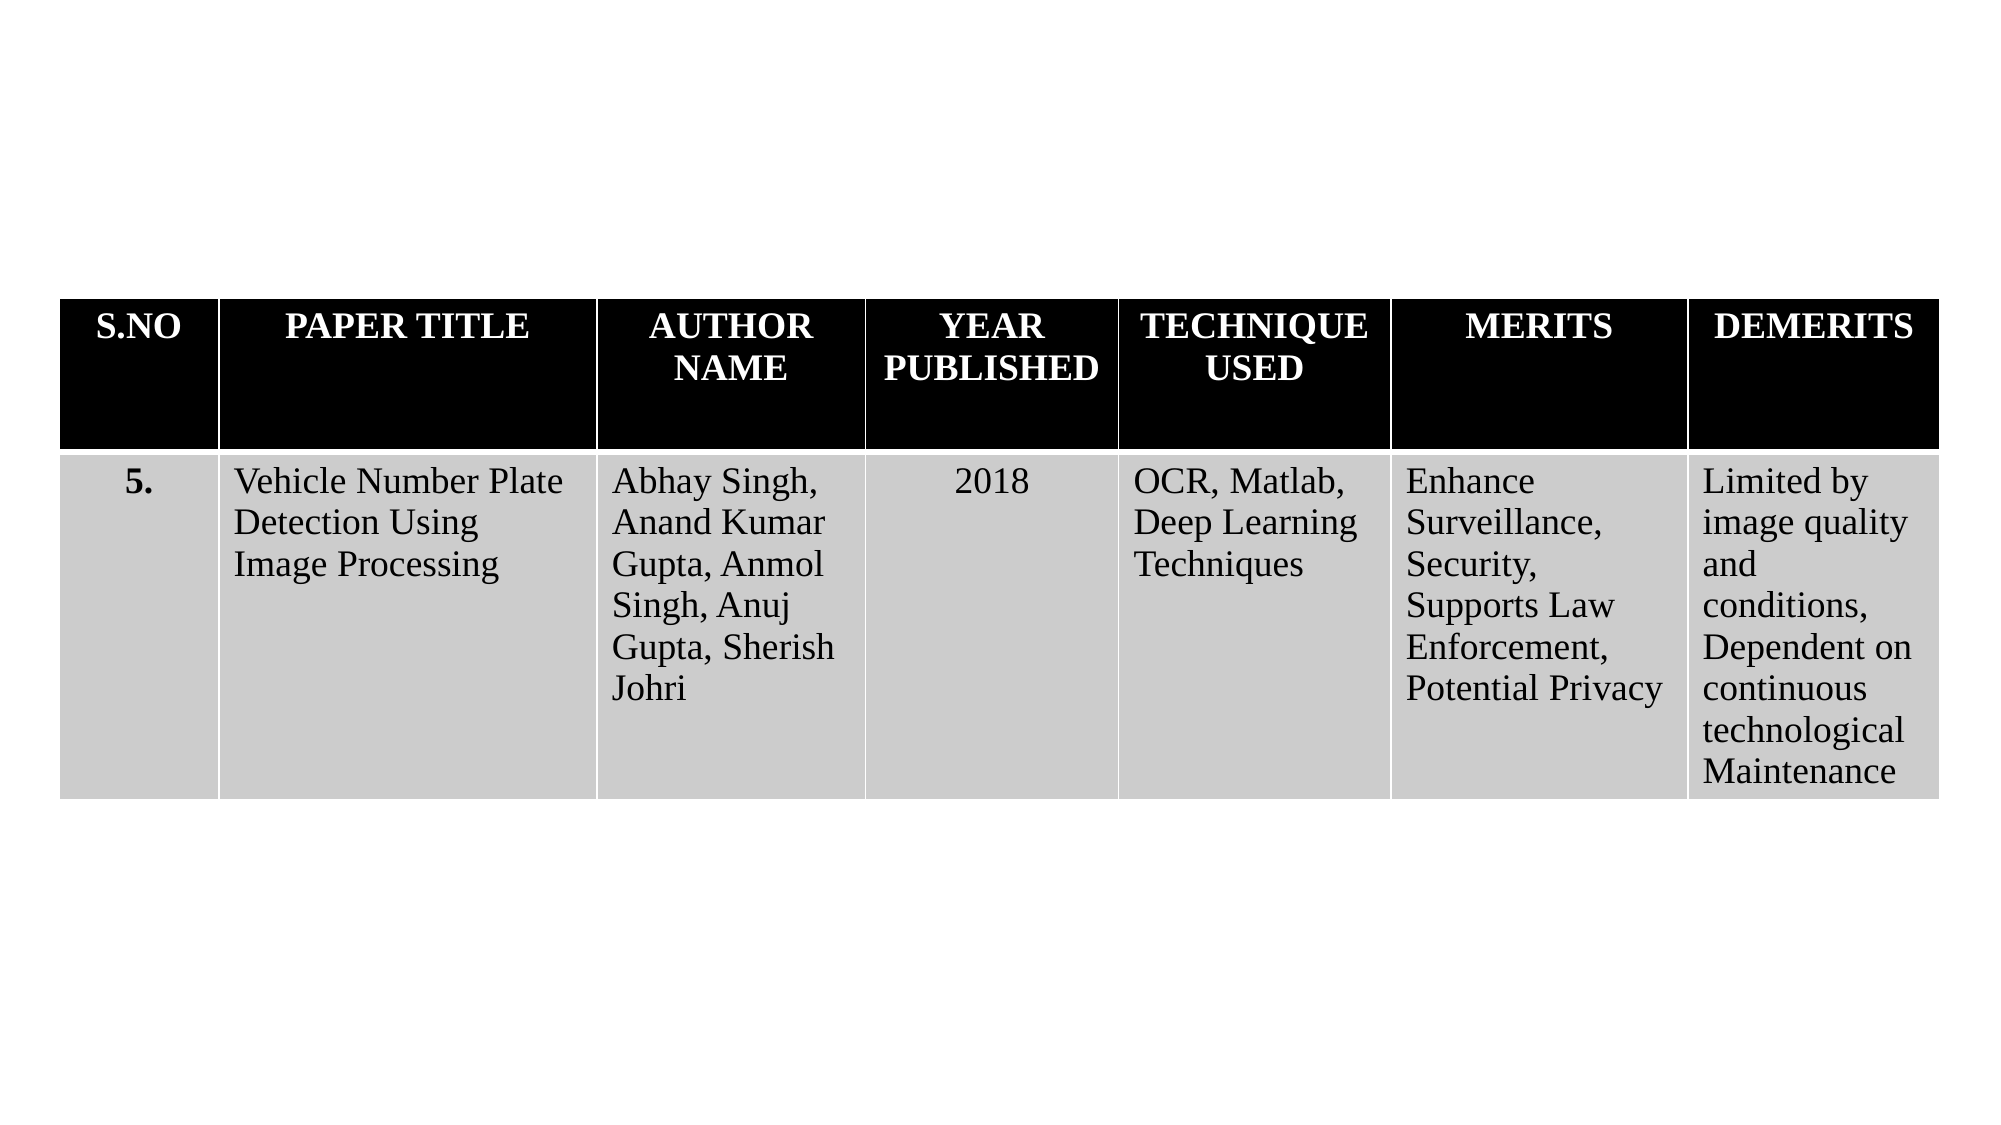

| S.NO | PAPER TITLE | AUTHOR NAME | YEAR PUBLISHED | TECHNIQUE USED | MERITS | DEMERITS |
| --- | --- | --- | --- | --- | --- | --- |
| 5. | Vehicle Number Plate Detection Using Image Processing | Abhay Singh, Anand Kumar Gupta, Anmol Singh, Anuj Gupta, Sherish Johri | 2018 | OCR, Matlab, Deep Learning Techniques | Enhance Surveillance, Security, Supports Law Enforcement, Potential Privacy | Limited by image quality and conditions, Dependent on continuous technological Maintenance |